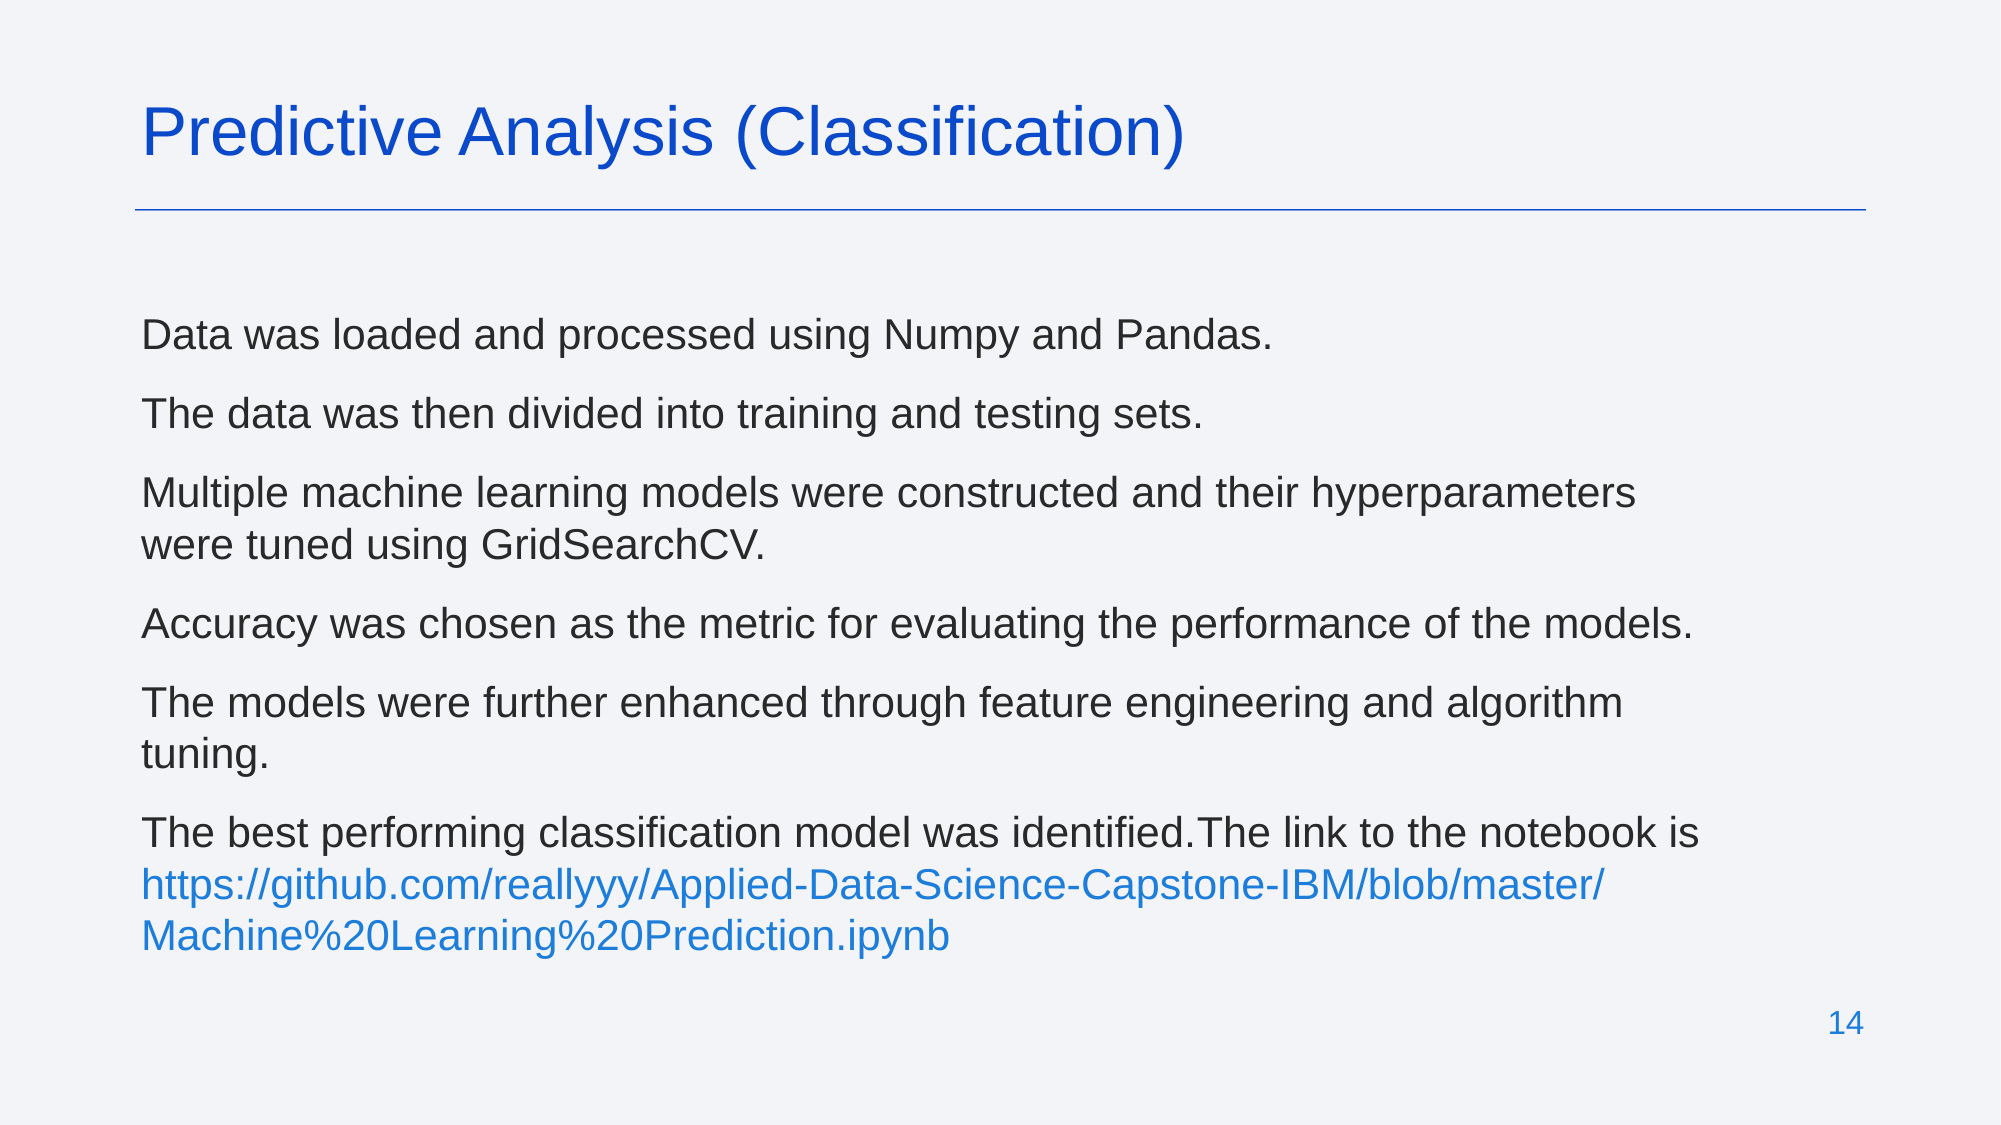

Predictive Analysis (Classification)
Data was loaded and processed using Numpy and Pandas.
The data was then divided into training and testing sets.
Multiple machine learning models were constructed and their hyperparameters were tuned using GridSearchCV.
Accuracy was chosen as the metric for evaluating the performance of the models.
The models were further enhanced through feature engineering and algorithm tuning.
The best performing classification model was identified.The link to the notebook is https://github.com/reallyyy/Applied-Data-Science-Capstone-IBM/blob/master/Machine%20Learning%20Prediction.ipynb
14